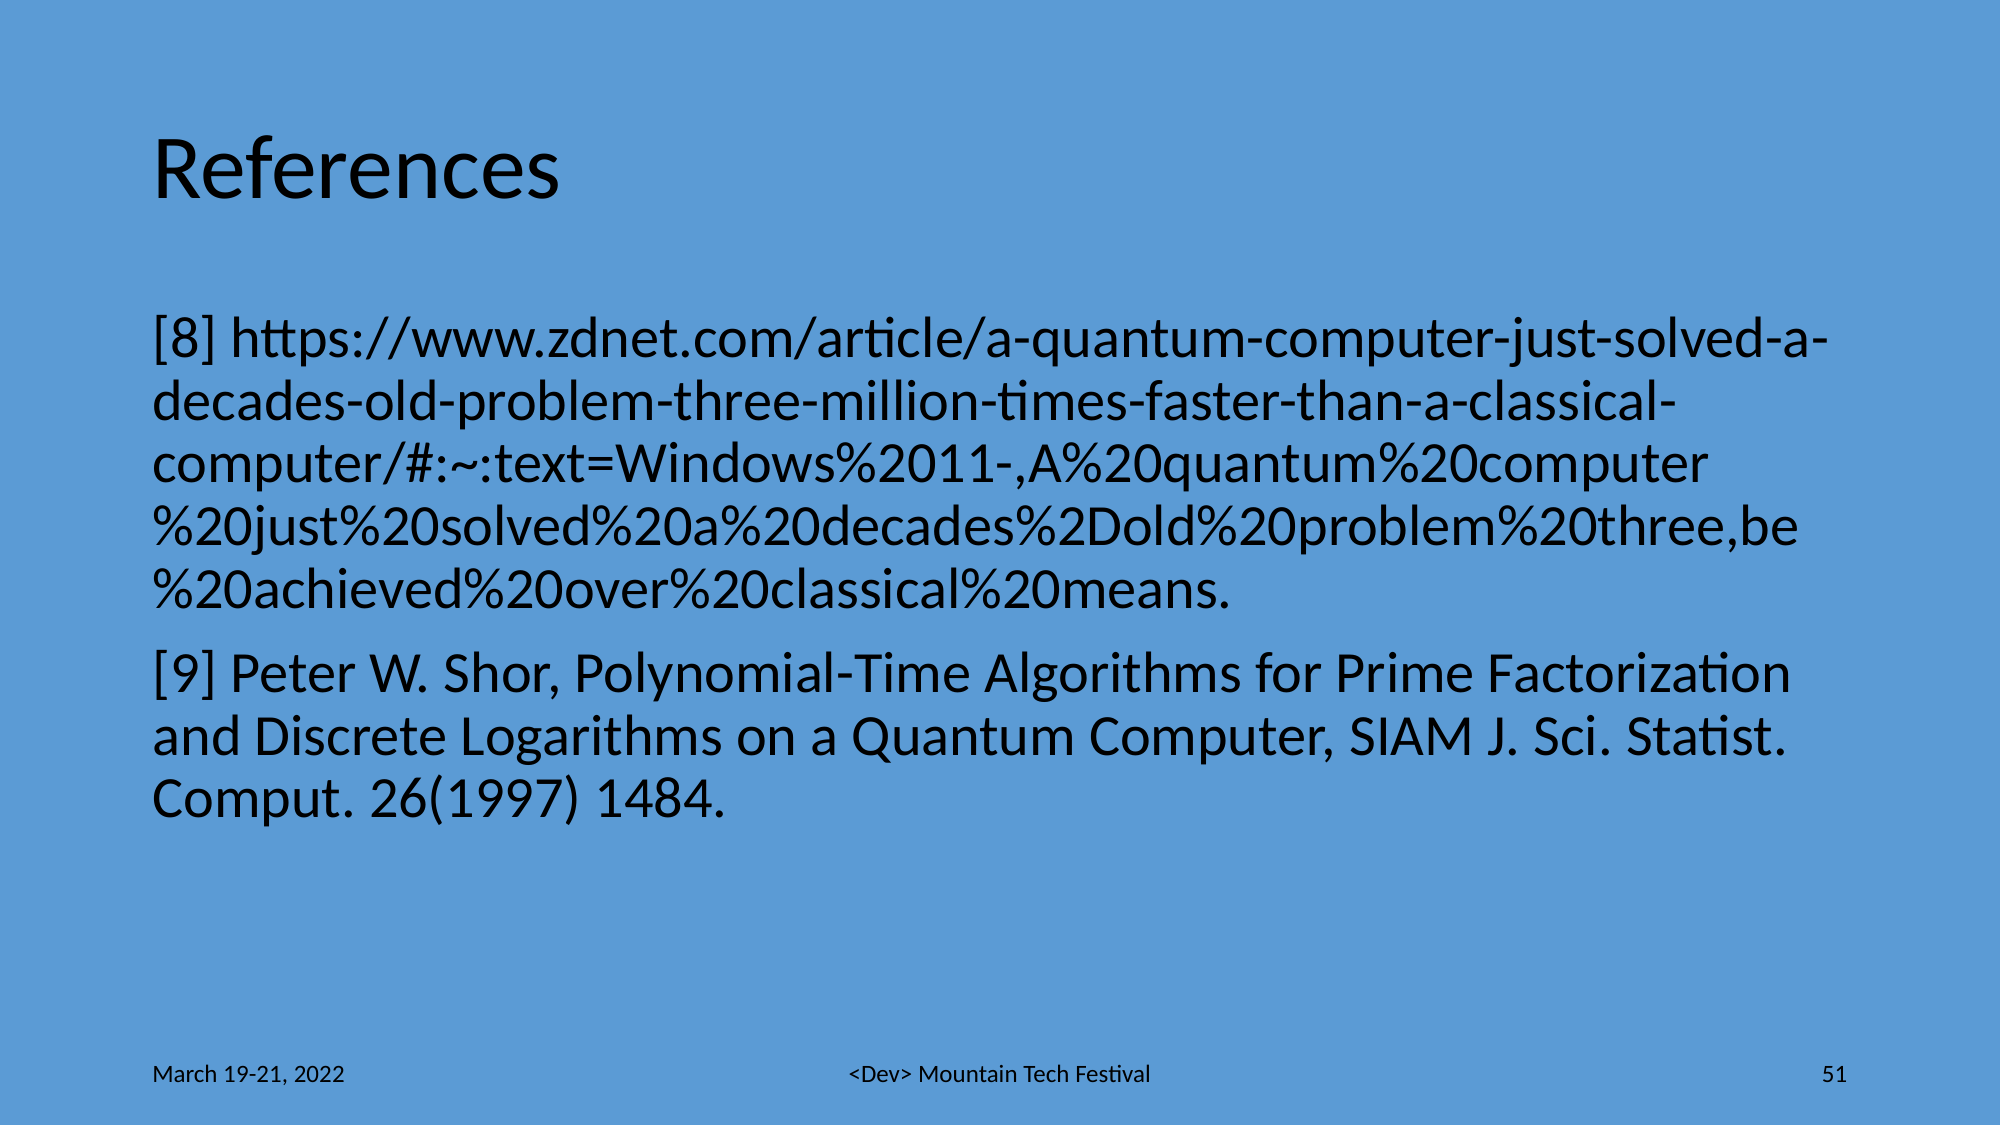

# References
[8] https://www.zdnet.com/article/a-quantum-computer-just-solved-a-decades-old-problem-three-million-times-faster-than-a-classical-computer/#:~:text=Windows%2011-,A%20quantum%20computer%20just%20solved%20a%20decades%2Dold%20problem%20three,be%20achieved%20over%20classical%20means.
[9] Peter W. Shor, Polynomial-Time Algorithms for Prime Factorization and Discrete Logarithms on a Quantum Computer, SIAM J. Sci. Statist. Comput. 26(1997) 1484.

March 19-21, 2022
<Dev> Mountain Tech Festival
51